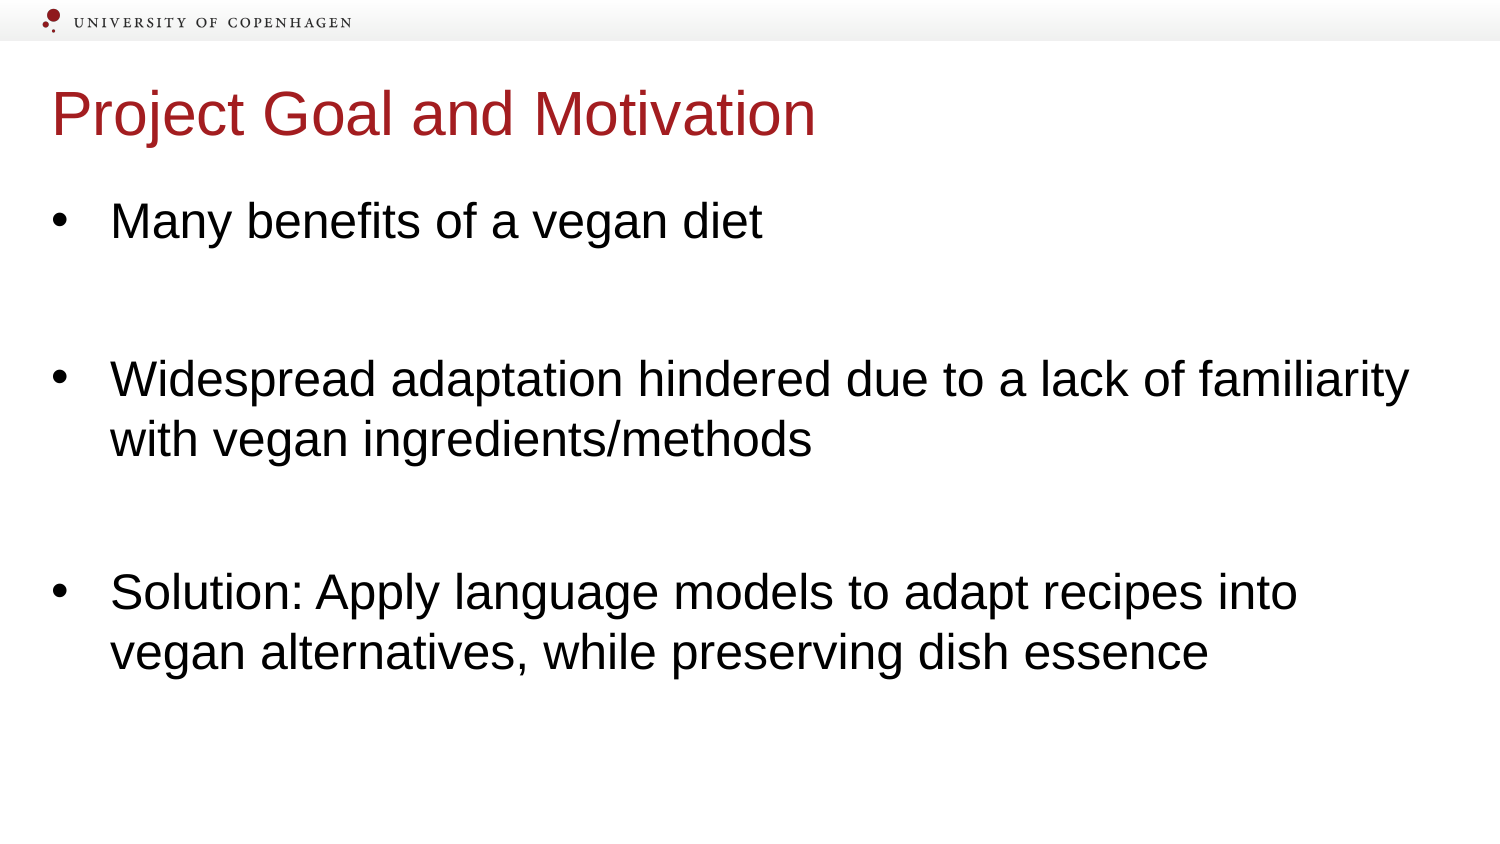

# Project Goal and Motivation
Many benefits of a vegan diet

Widespread adaptation hindered due to a lack of familiarity with vegan ingredients/methods

Solution: Apply language models to adapt recipes into vegan alternatives, while preserving dish essence